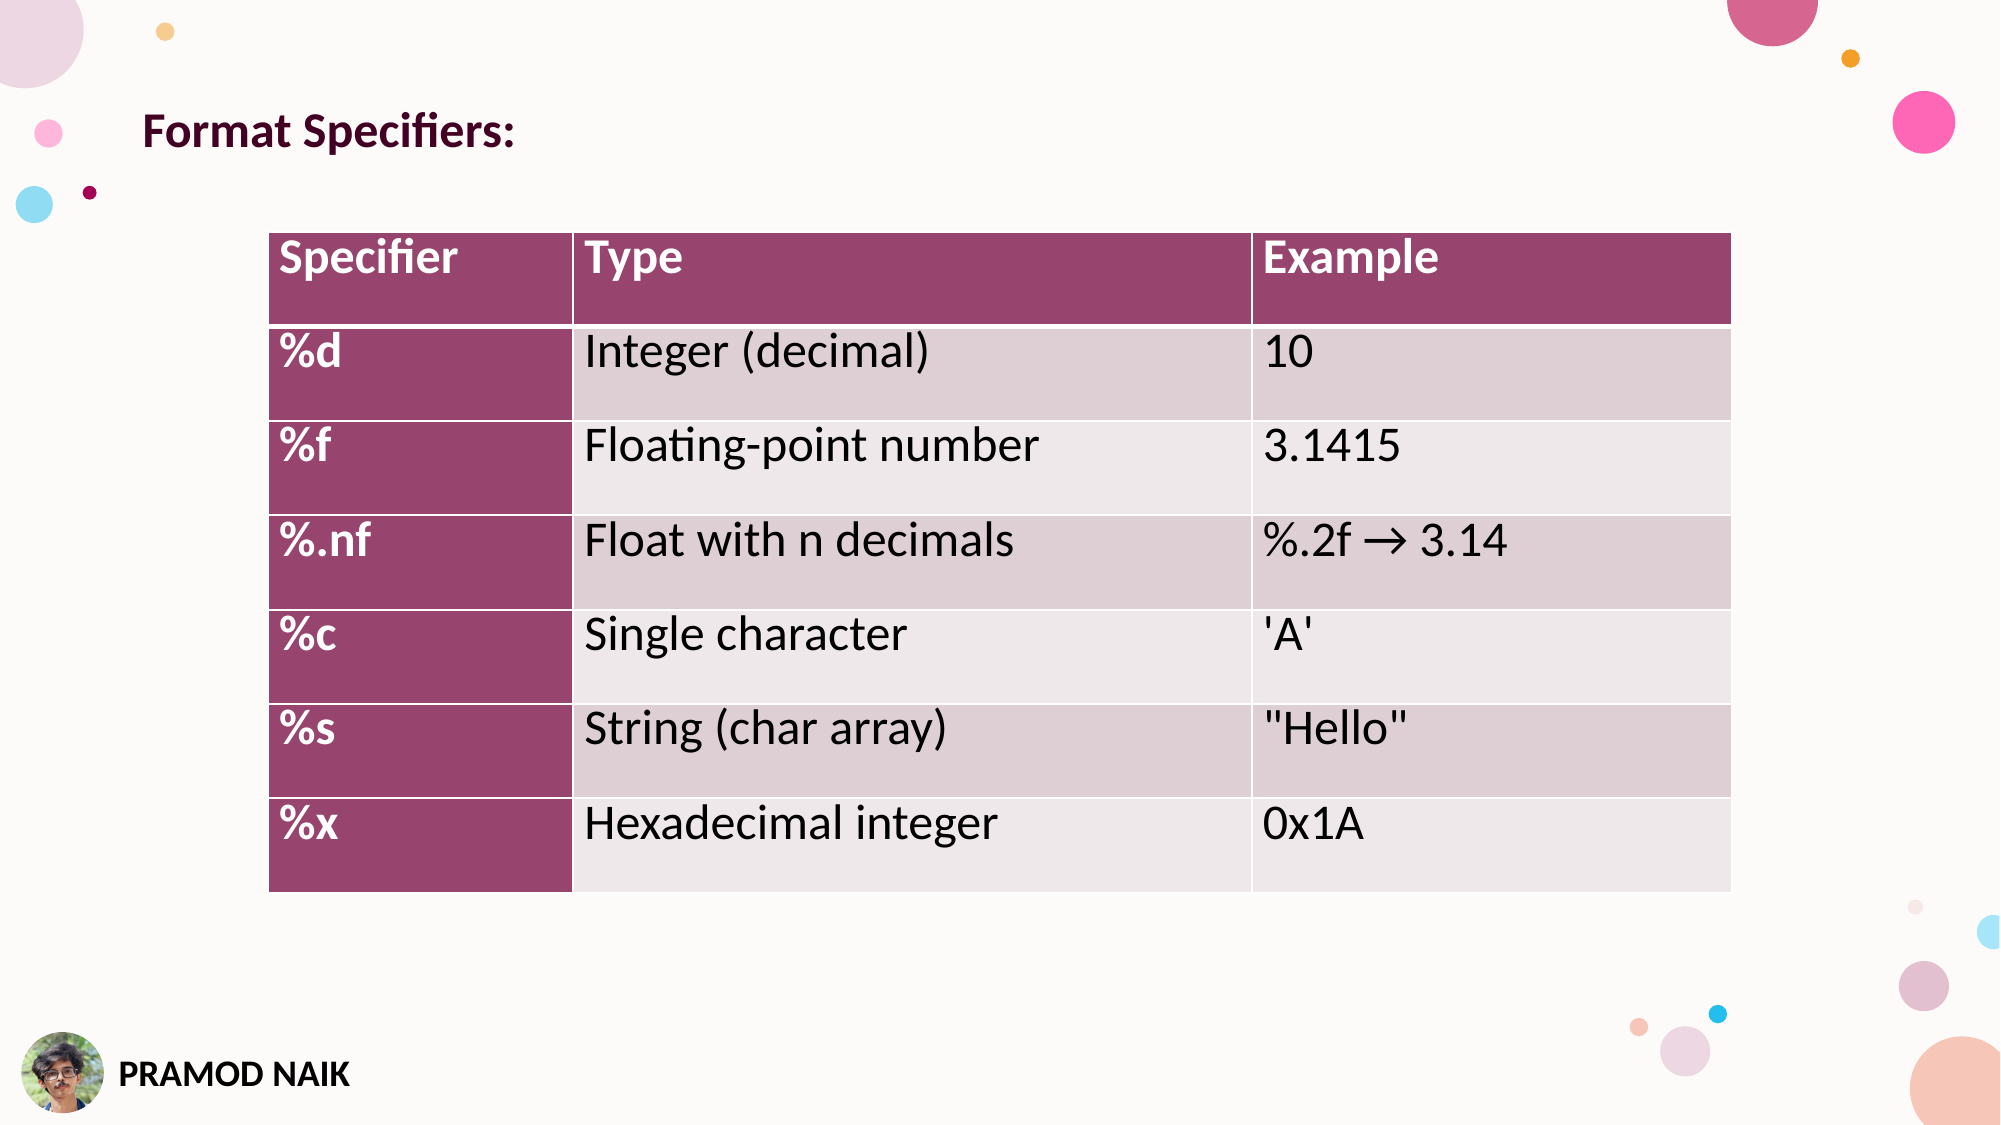

Format Specifiers:

| Specifier | Type | Example |
| --- | --- | --- |
| %d | Integer (decimal) | 10 |
| %f | Floating-point number | 3.1415 |
| %.nf | Float with n decimals | %.2f → 3.14 |
| %c | Single character | 'A' |
| %s | String (char array) | "Hello" |
| %x | Hexadecimal integer | 0x1A |